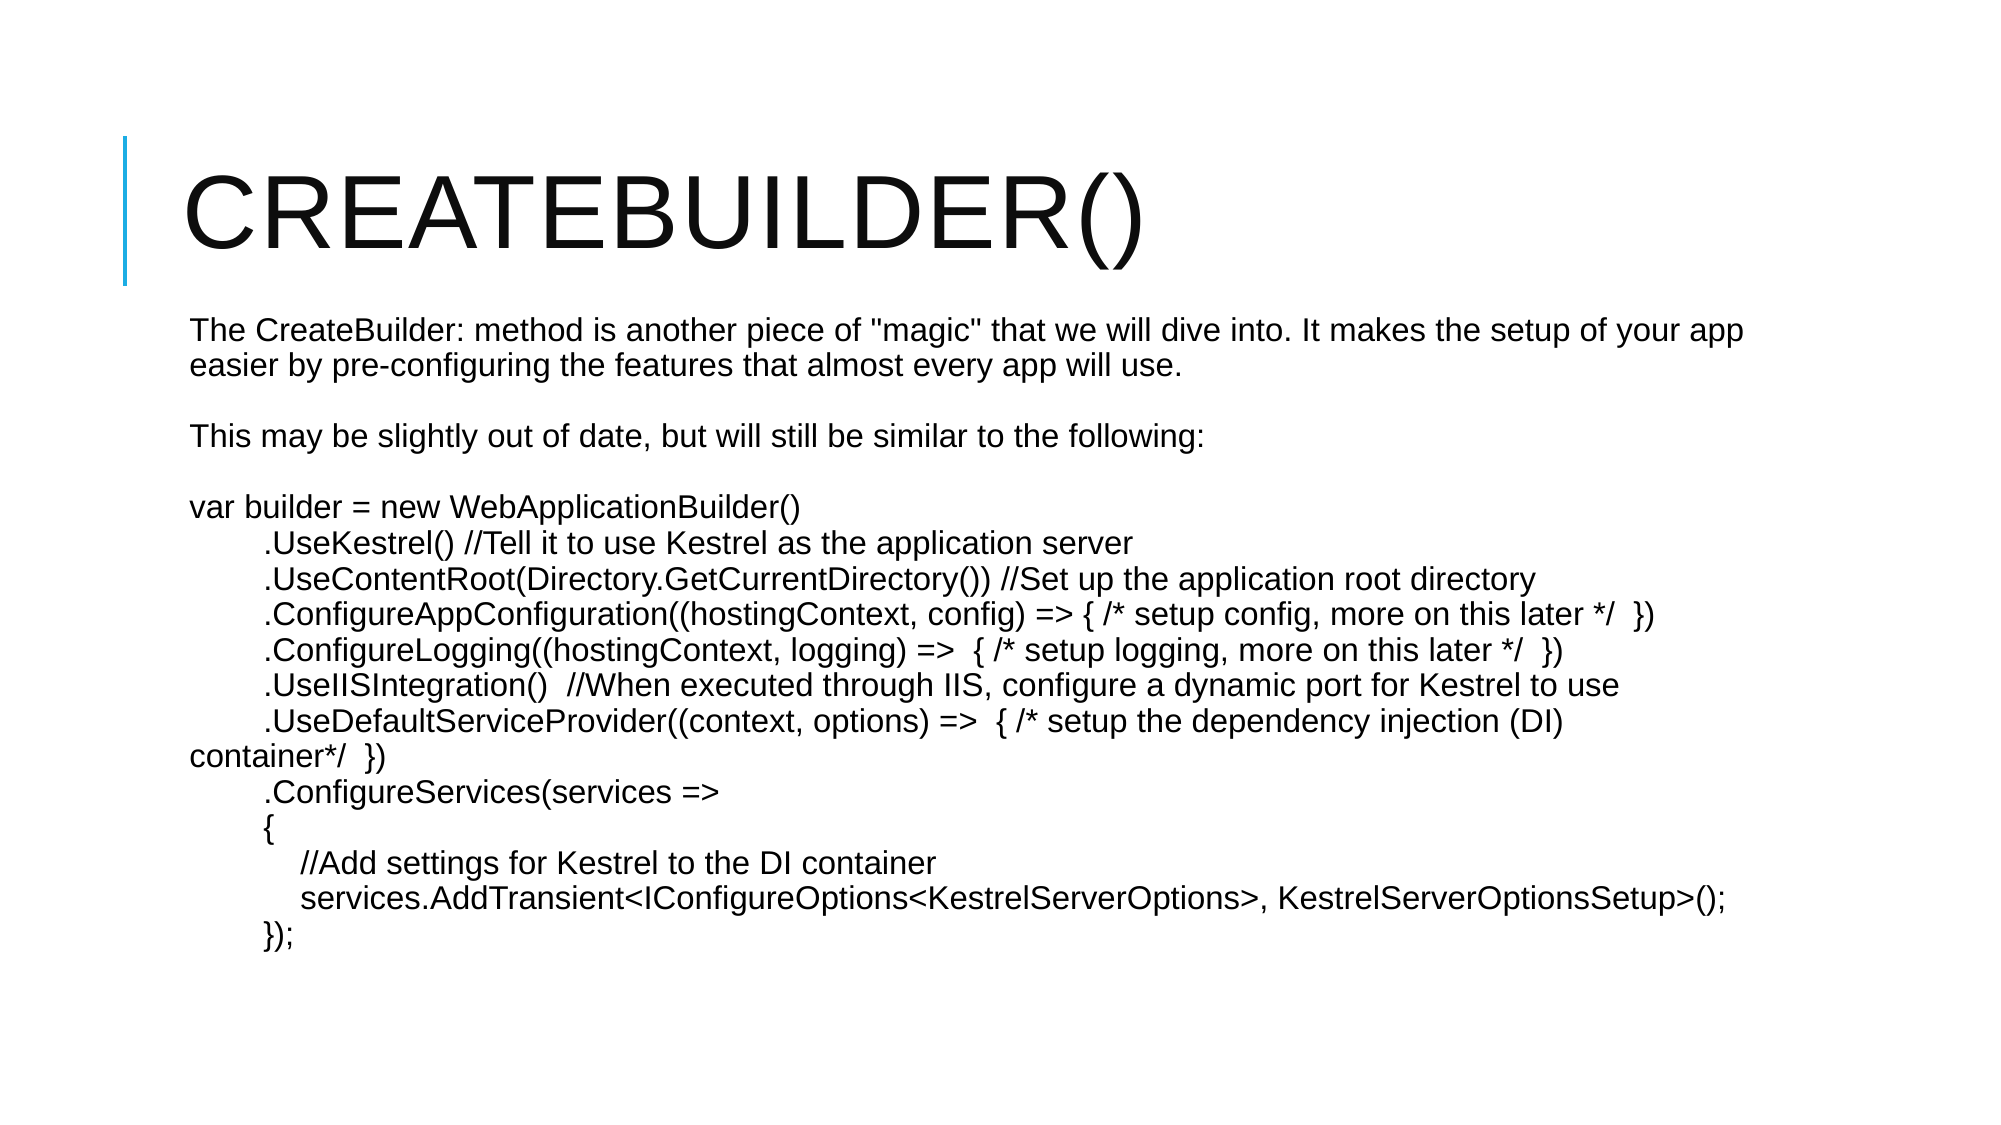

# CreateBuilder()
The CreateBuilder: method is another piece of "magic" that we will dive into. It makes the setup of your app easier by pre-configuring the features that almost every app will use.

This may be slightly out of date, but will still be similar to the following:

var builder = new WebApplicationBuilder()
        .UseKestrel() //Tell it to use Kestrel as the application server
        .UseContentRoot(Directory.GetCurrentDirectory()) //Set up the application root directory
        .ConfigureAppConfiguration((hostingContext, config) => { /* setup config, more on this later */  })
        .ConfigureLogging((hostingContext, logging) =>  { /* setup logging, more on this later */  })
        .UseIISIntegration()  //When executed through IIS, configure a dynamic port for Kestrel to use
        .UseDefaultServiceProvider((context, options) =>  { /* setup the dependency injection (DI) container*/  })
        .ConfigureServices(services =>
        {
            //Add settings for Kestrel to the DI container
            services.AddTransient<IConfigureOptions<KestrelServerOptions>, KestrelServerOptionsSetup>();
        });